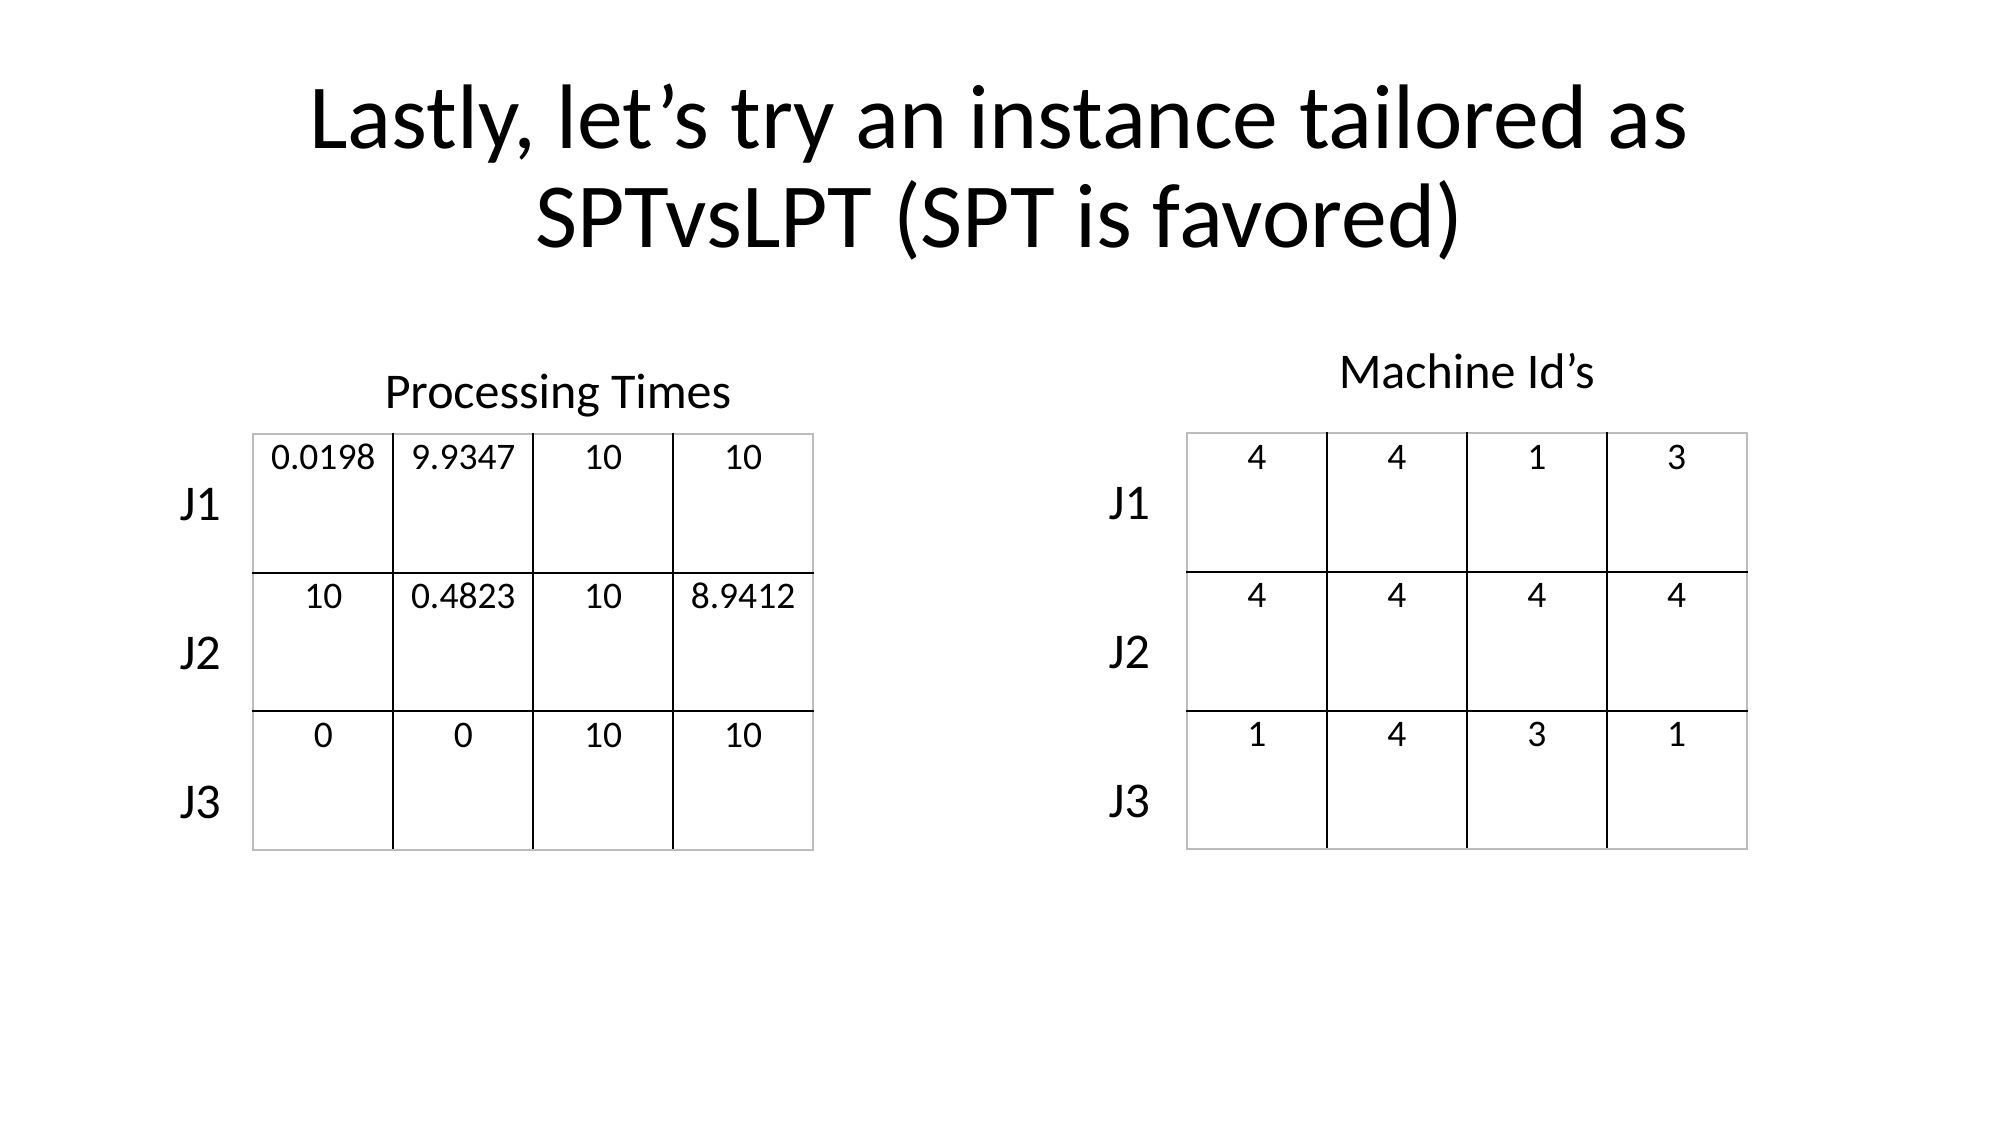

# Lastly, let’s try an instance tailored as SPTvsLPT (SPT is favored)
Machine Id’s
Processing Times
| 4 | 4 | 1 | 3 |
| --- | --- | --- | --- |
| 4 | 4 | 4 | 4 |
| 1 | 4 | 3 | 1 |
| 0.0198 | 9.9347 | 10 | 10 |
| --- | --- | --- | --- |
| 10 | 0.4823 | 10 | 8.9412 |
| 0 | 0 | 10 | 10 |
J1
J1
J2
J2
J3
J3